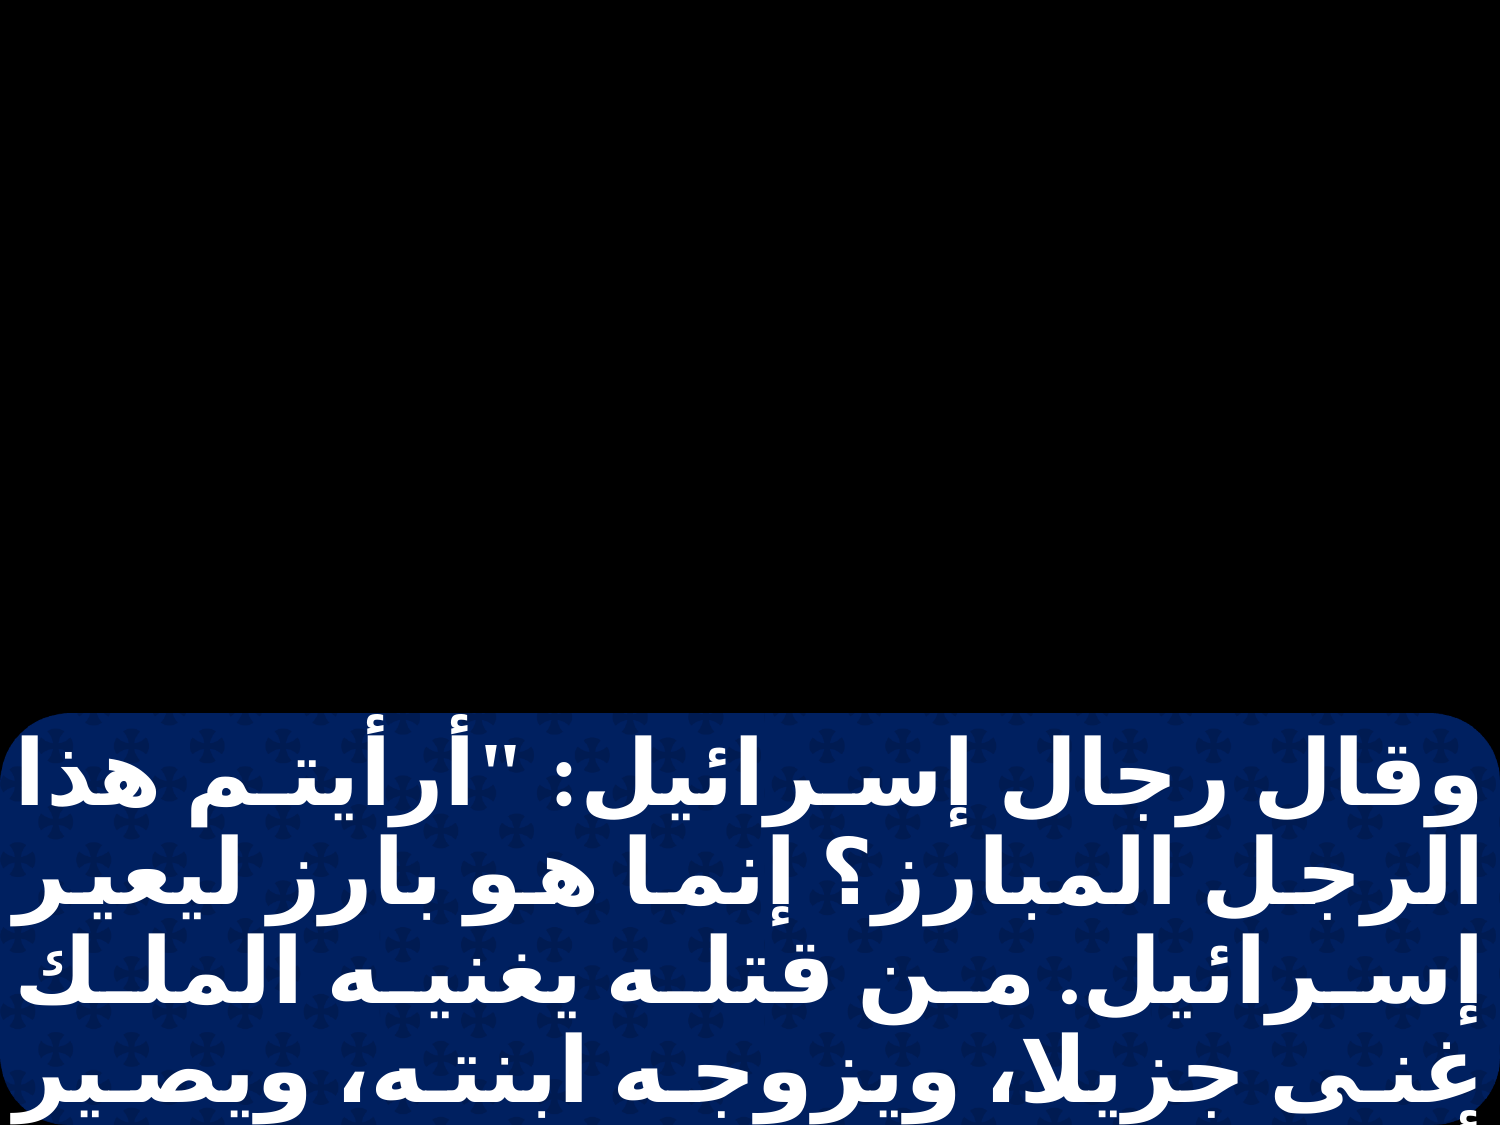

وقال رجال إسرائيل: "أرأيتم هذا الرجل المبارز؟ إنما هو بارز ليعير إسرائيل. من قتله يغنيه الملك غنى جزيلا، ويزوجه ابنته، ويصير أهل بيته معفين في إسرائيل". فقال داود للذين كانوا واقفين معه: